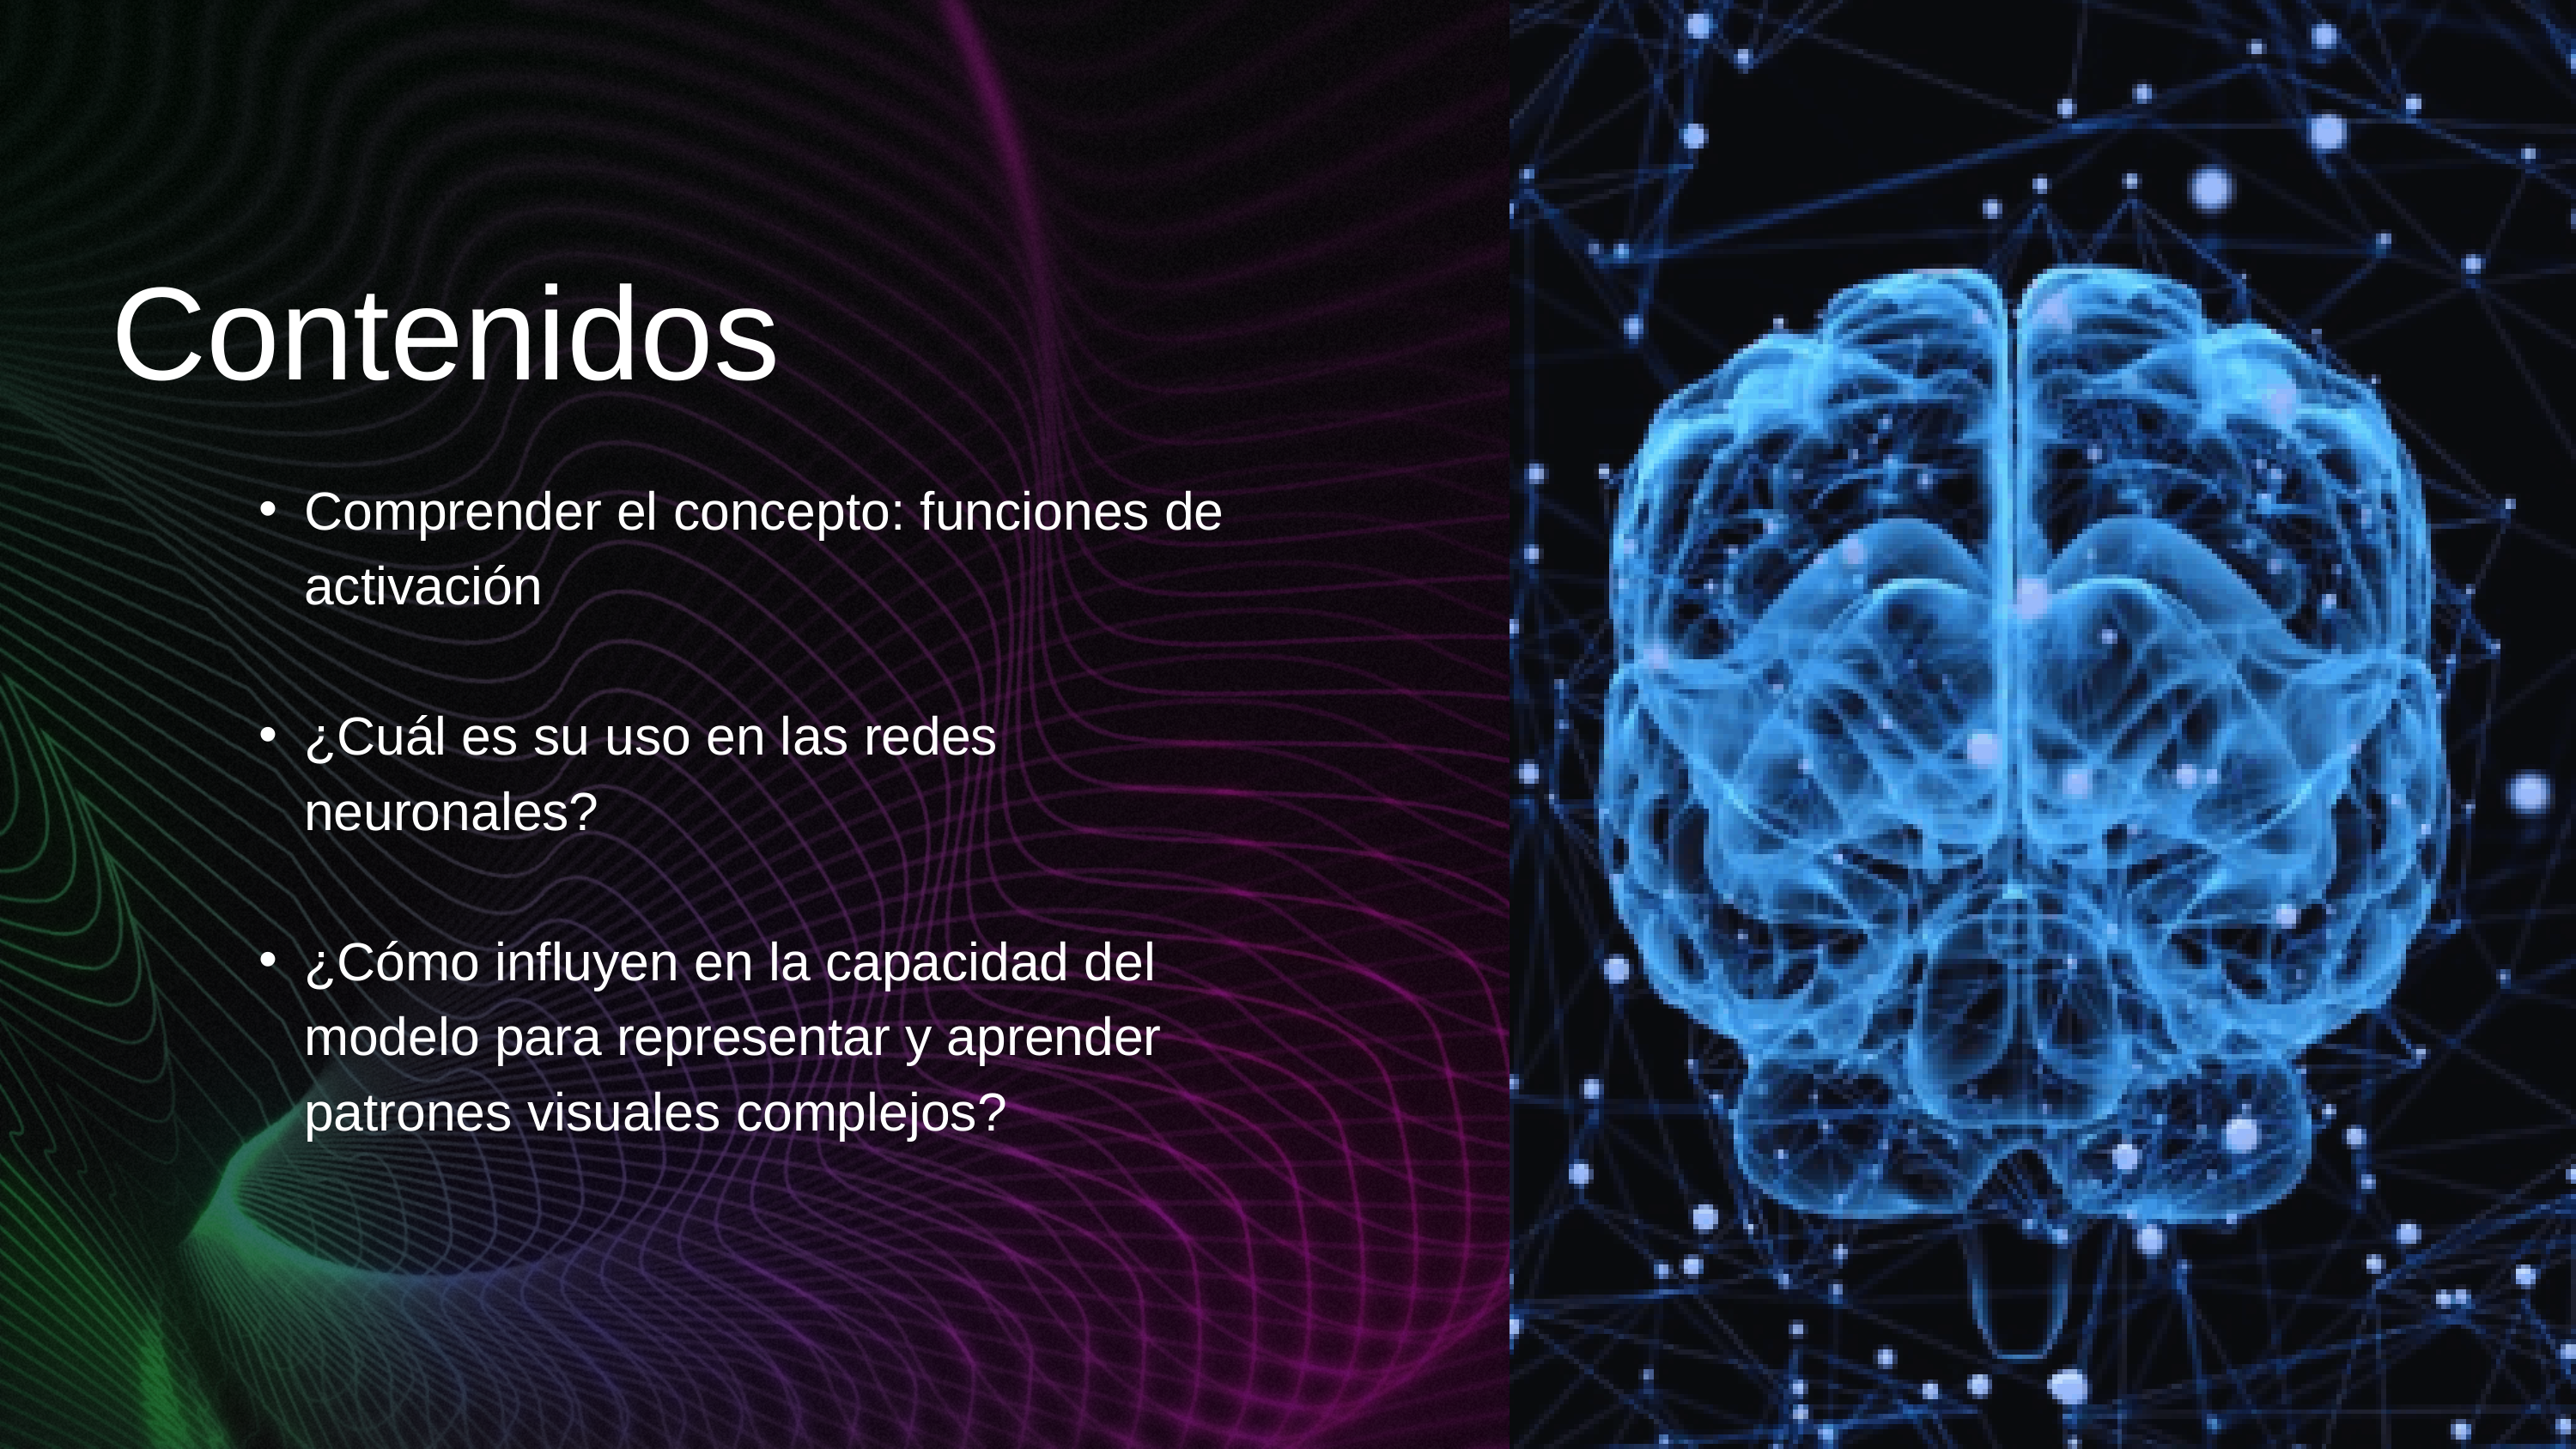

Contenidos
Comprender el concepto: funciones de activación

¿Cuál es su uso en las redes neuronales?

¿Cómo influyen en la capacidad del modelo para representar y aprender patrones visuales complejos?